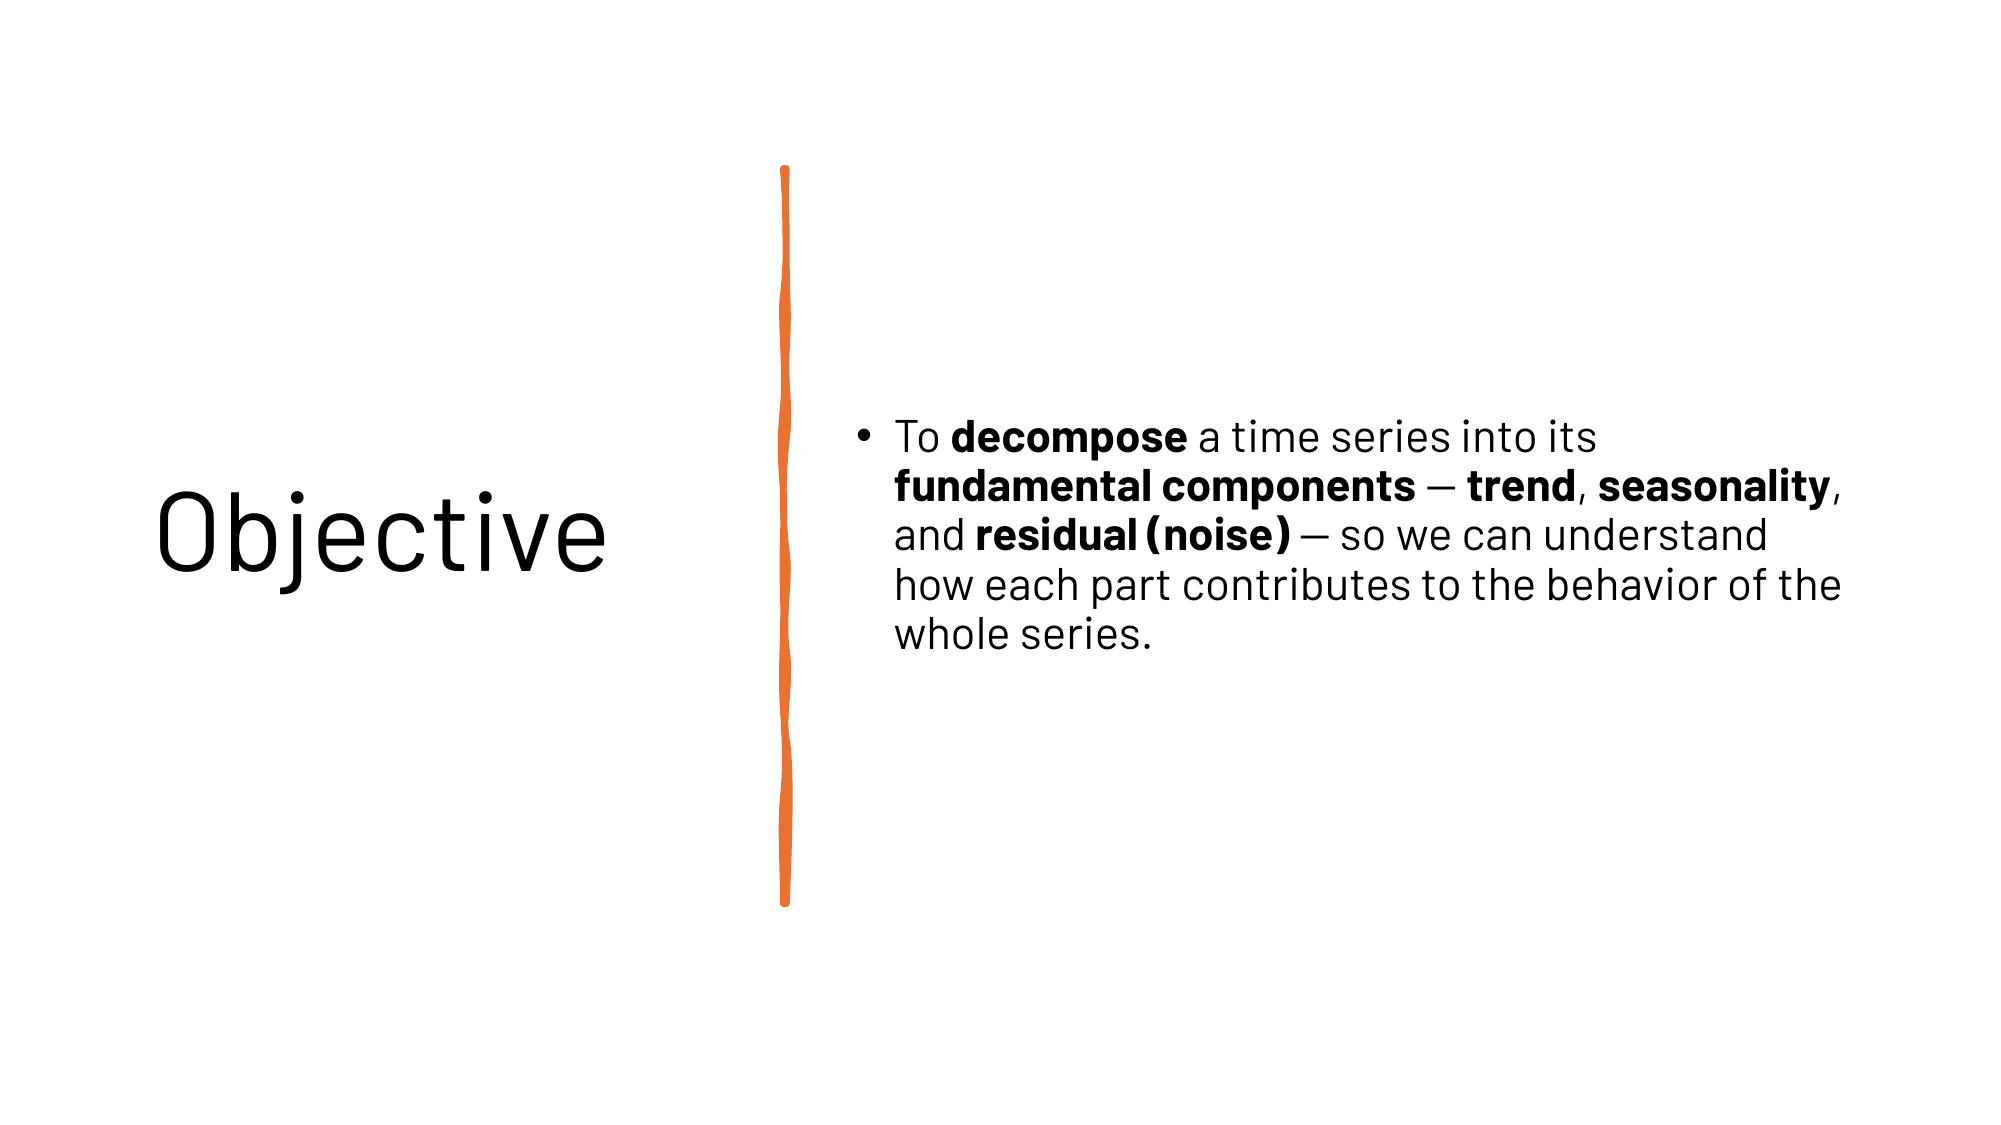

# Objective
To decompose a time series into its fundamental components — trend, seasonality, and residual (noise) — so we can understand how each part contributes to the behavior of the whole series.